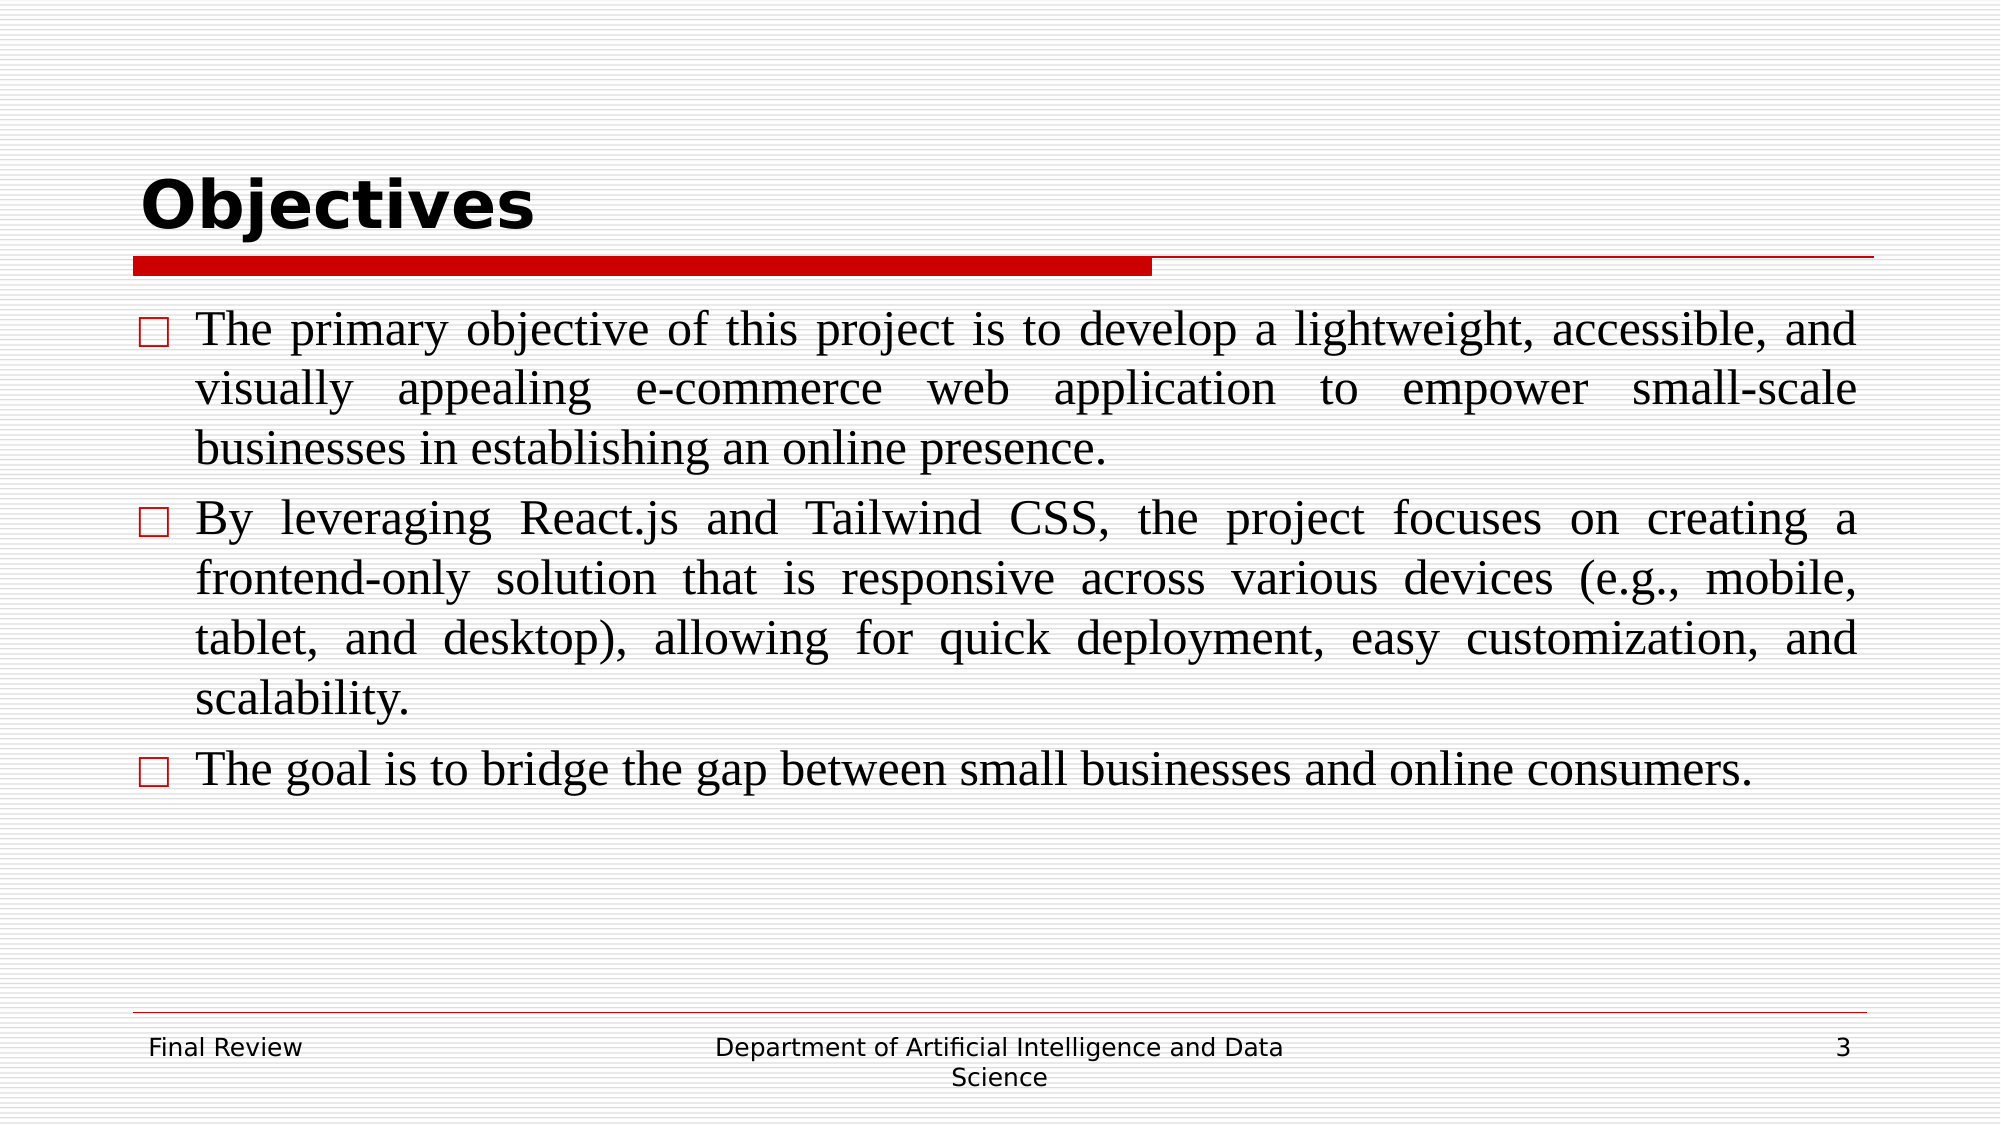

# Objectives
The primary objective of this project is to develop a lightweight, accessible, and visually appealing e-commerce web application to empower small-scale businesses in establishing an online presence.
By leveraging React.js and Tailwind CSS, the project focuses on creating a frontend-only solution that is responsive across various devices (e.g., mobile, tablet, and desktop), allowing for quick deployment, easy customization, and scalability.
The goal is to bridge the gap between small businesses and online consumers.
Final Review

Department of Artificial Intelligence and Data Science
3